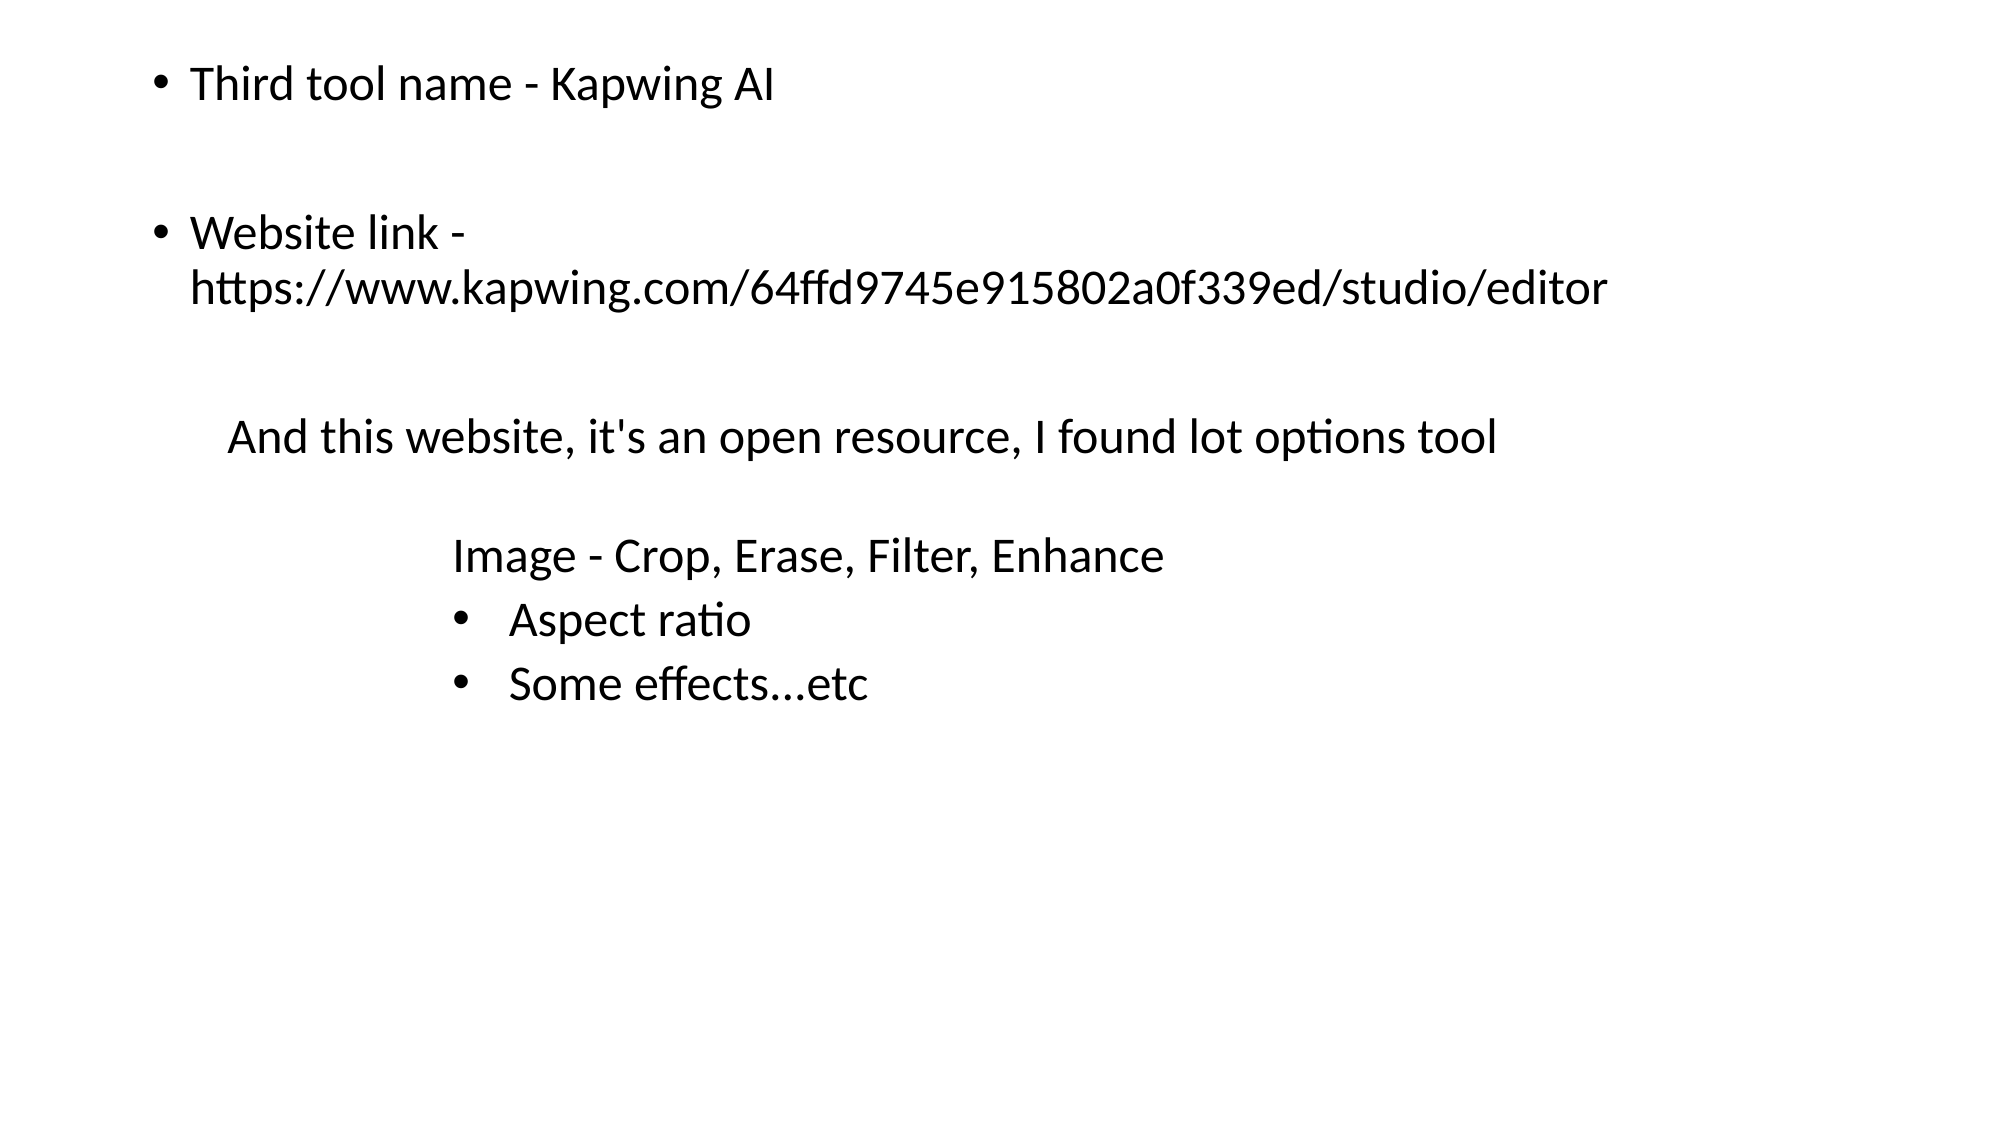

Third tool name - Kapwing AI

Website link - https://www.kapwing.com/64ffd9745e915802a0f339ed/studio/editor

And this website, it's an open resource, I found lot options tool
Image - Crop, Erase, Filter, Enhance
Aspect ratio
Some effects...etc